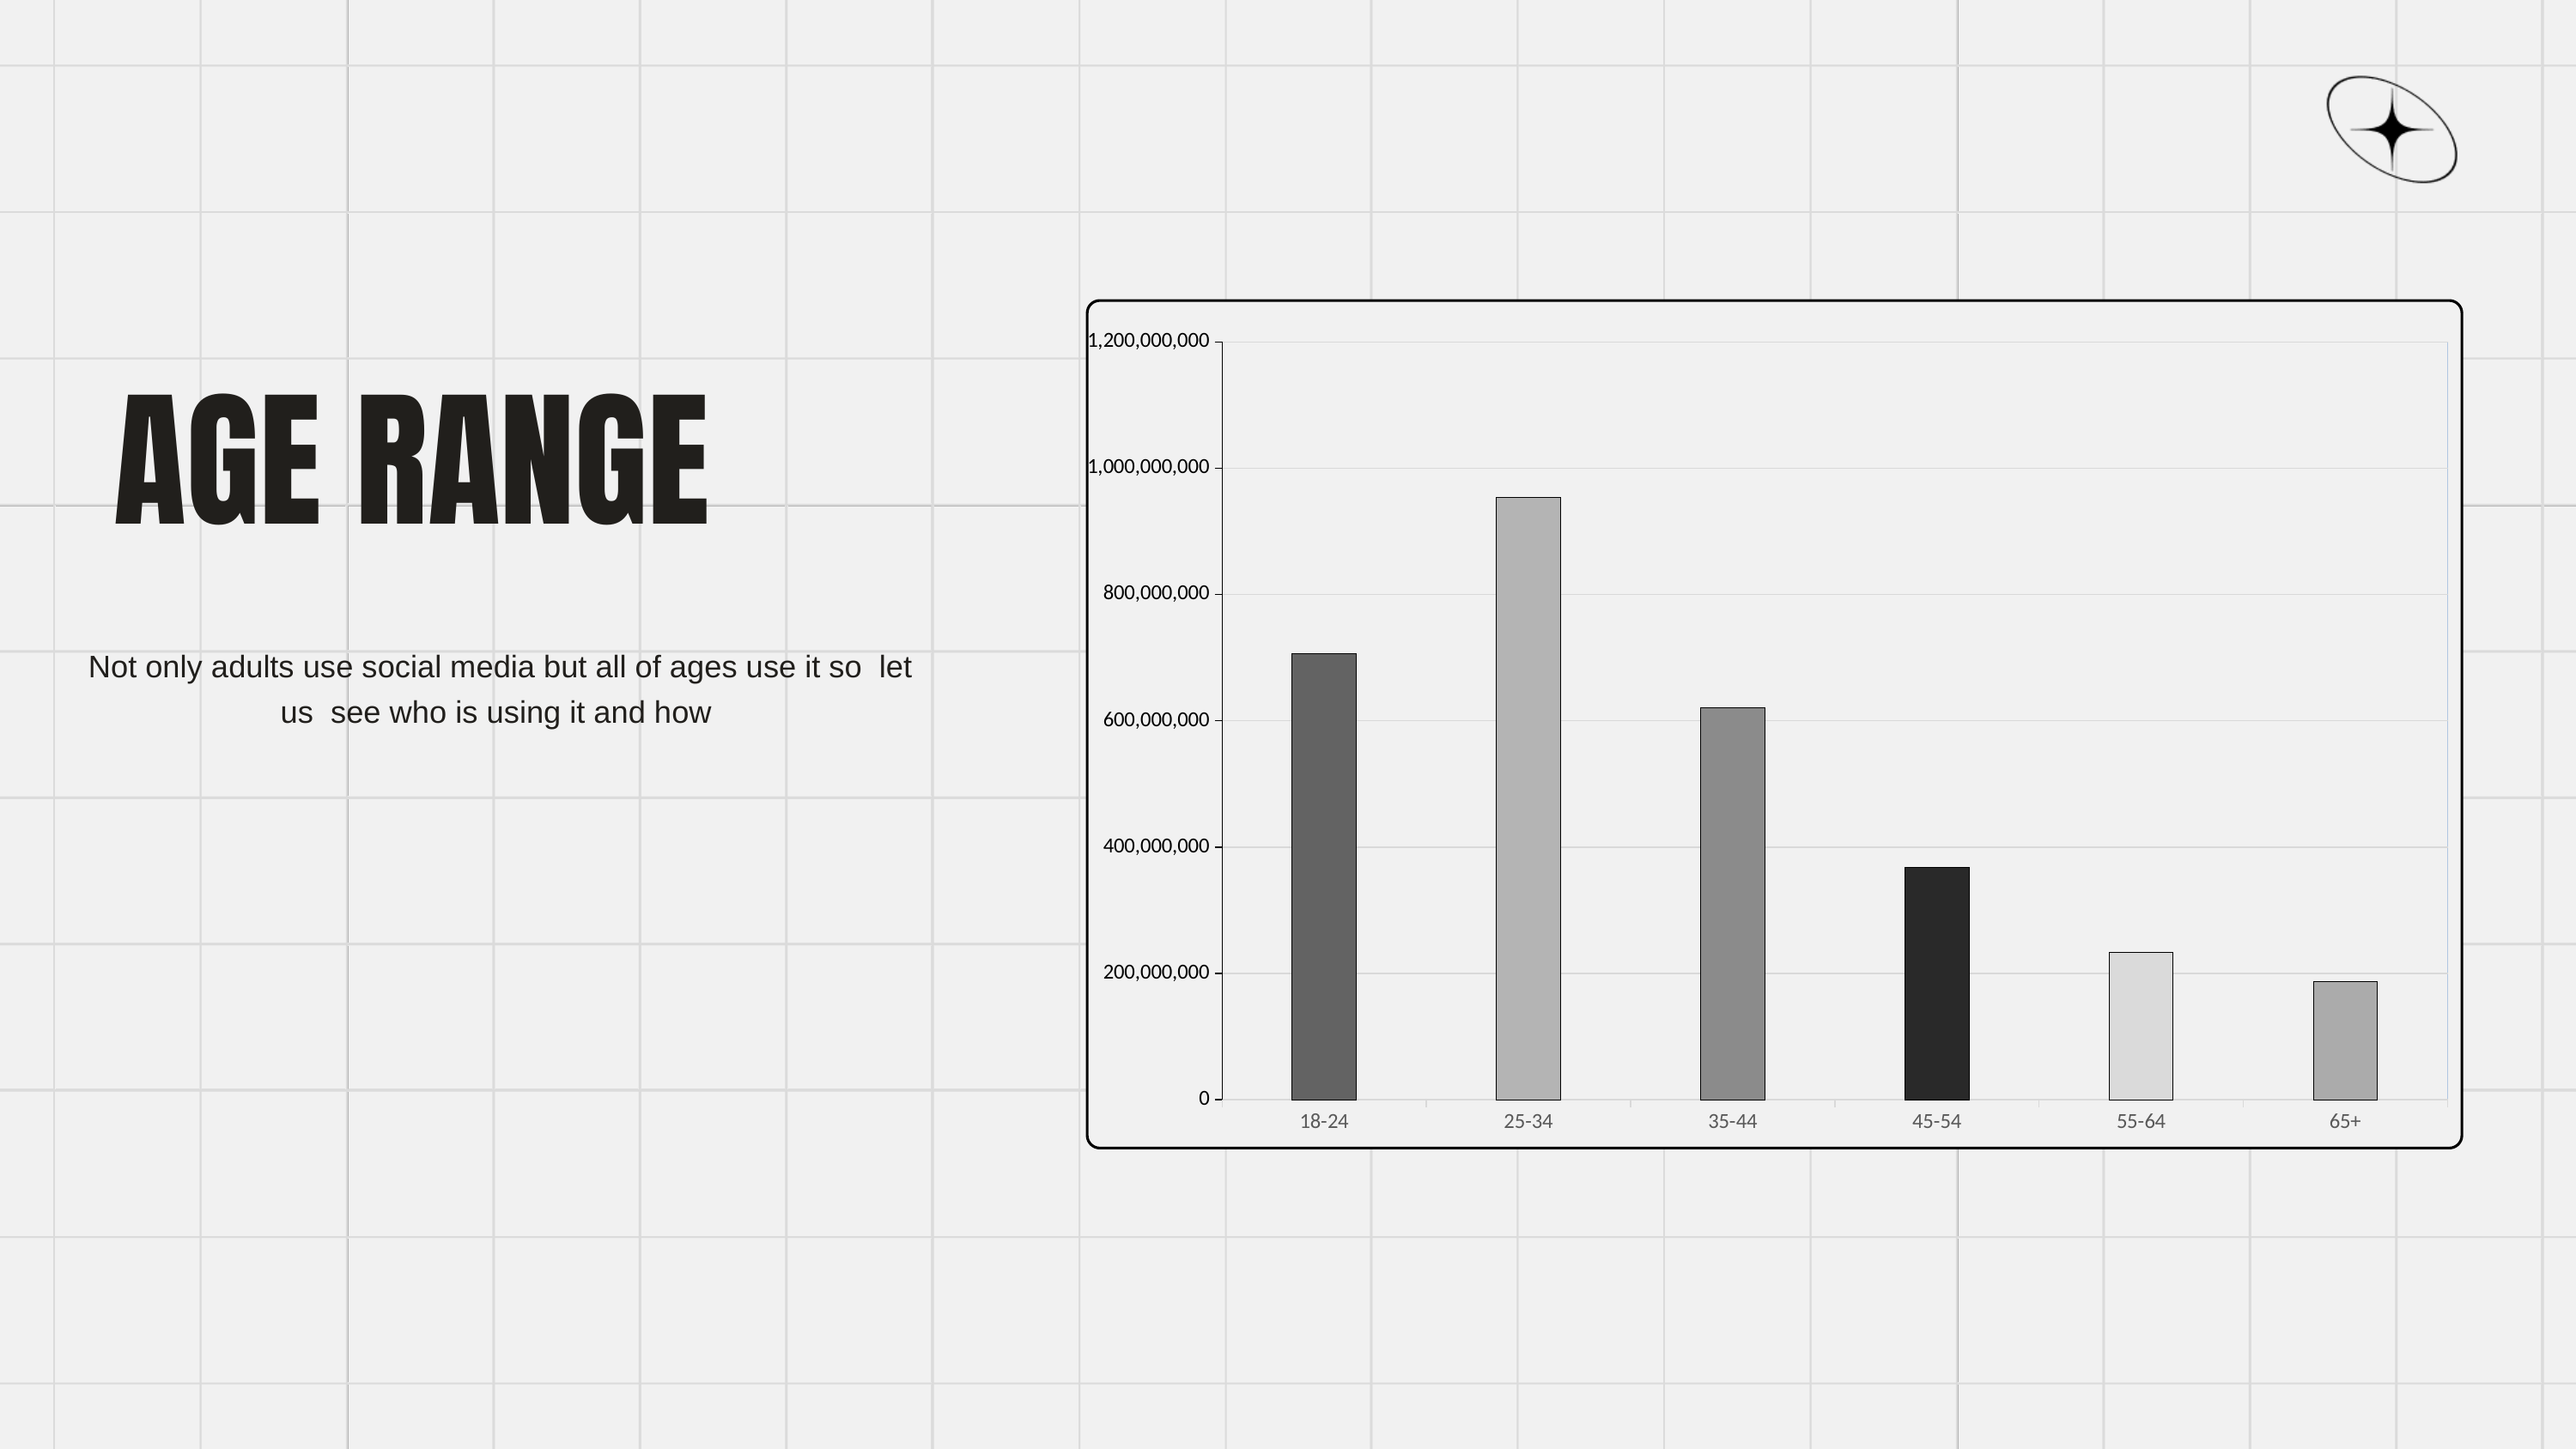

### Chart

| Category | number |
|---|---|
| 18-24 | 706000000.0 |
| 25-34 | 954000000.0 |
| 35-44 | 620000000.0 |
| 45-54 | 368000000.0 |
| 55-64 | 233000000.0 |
| 65+ | 187000000.0 |

AGE RANGE
Not only adults use social media but all of ages use it so  let us  see who is using it and how